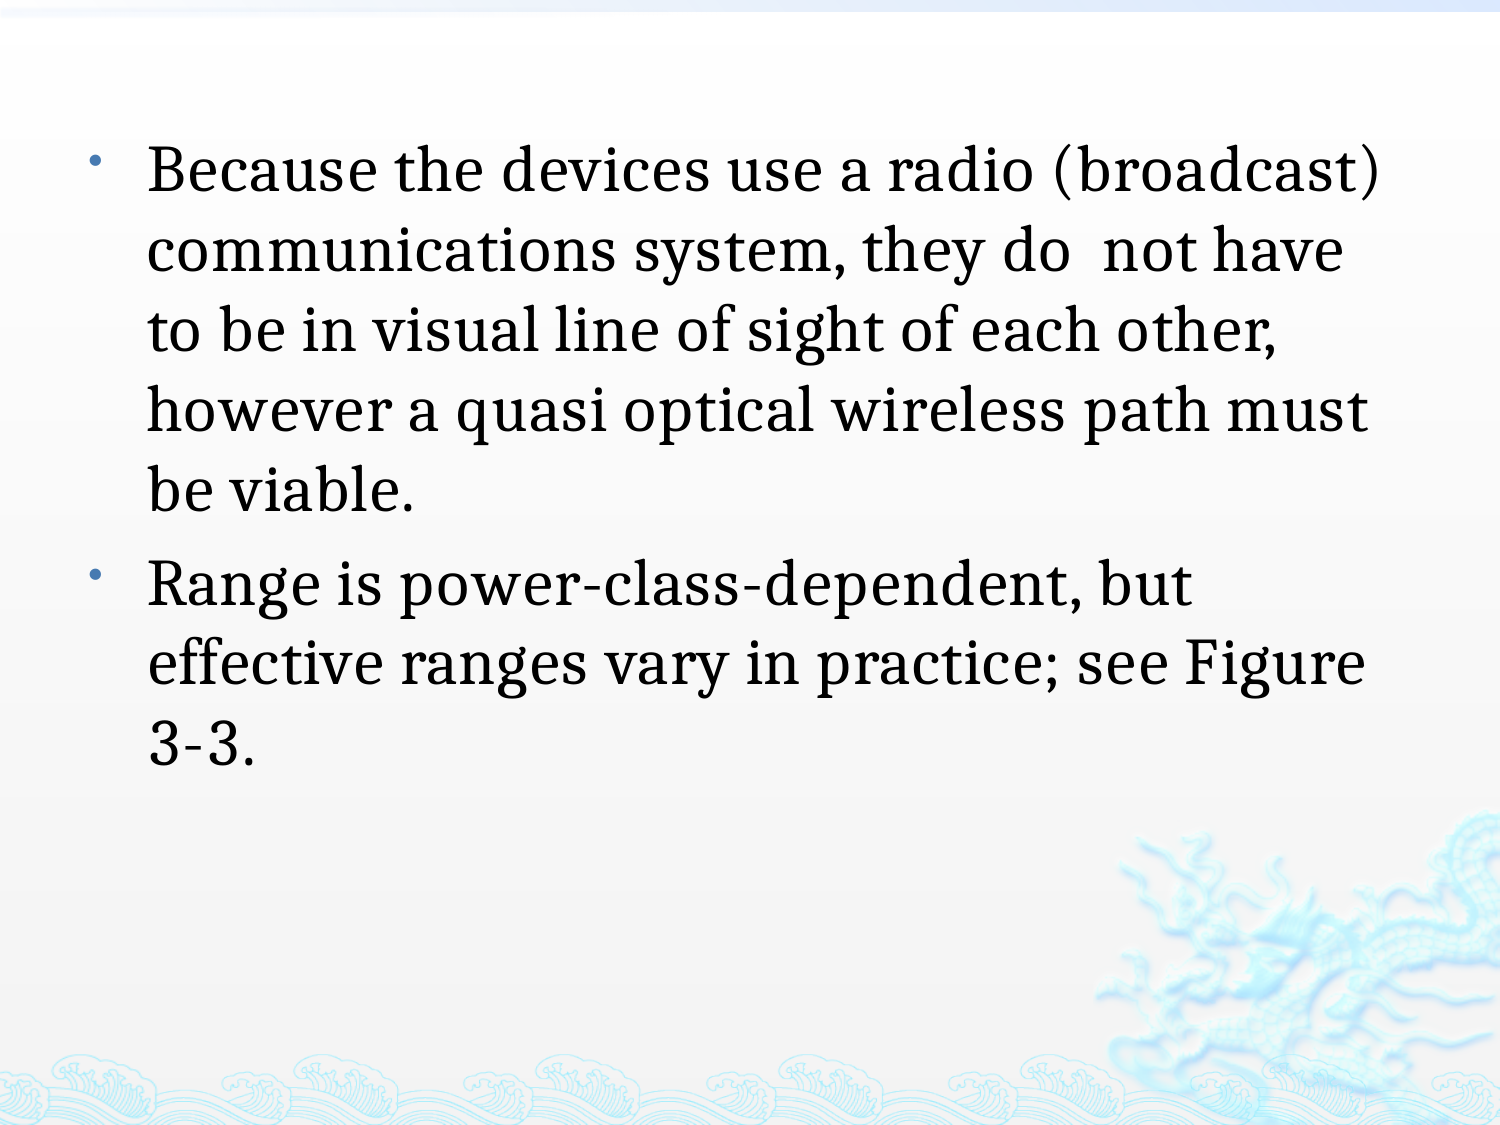

Because the devices use a radio (broadcast) communications system, they do  not have to be in visual line of sight of each other, however a quasi optical wireless path must be viable.
Range is power-class-dependent, but effective ranges vary in practice; see Figure 3-3.